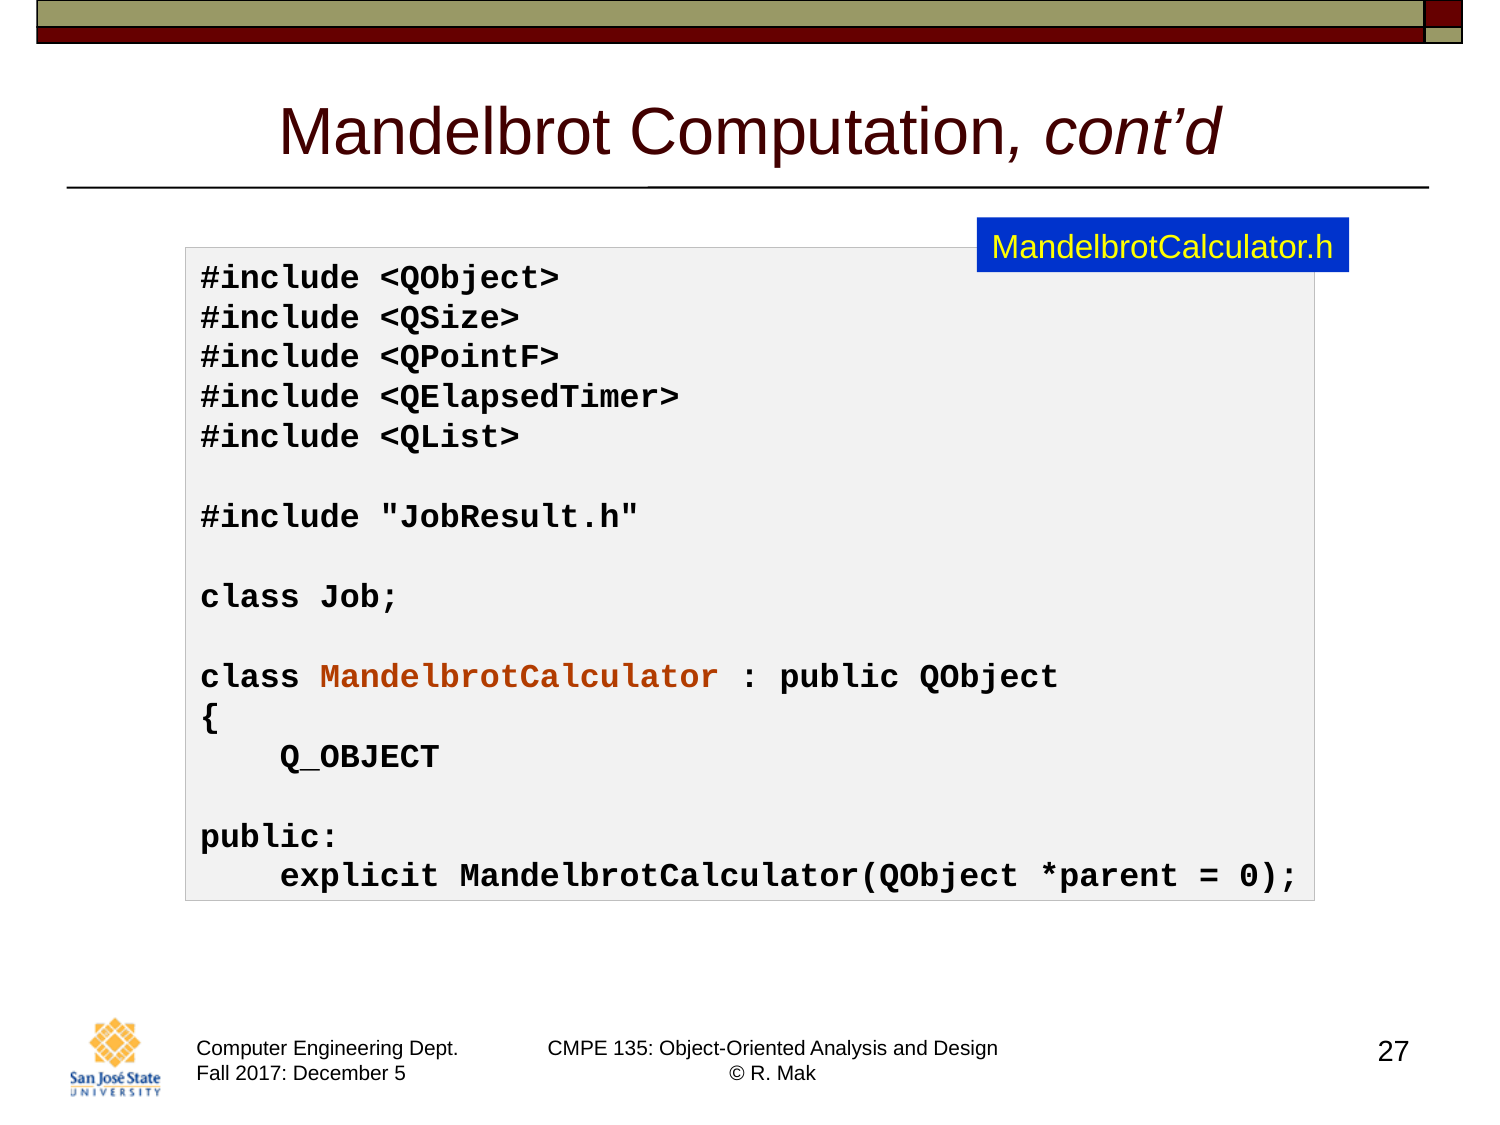

# Mandelbrot Computation, cont’d
MandelbrotCalculator.h
#include <QObject>
#include <QSize>
#include <QPointF>
#include <QElapsedTimer>
#include <QList>

#include "JobResult.h"

class Job;

class MandelbrotCalculator : public QObject
{
    Q_OBJECT

public:
    explicit MandelbrotCalculator(QObject *parent = 0);
27